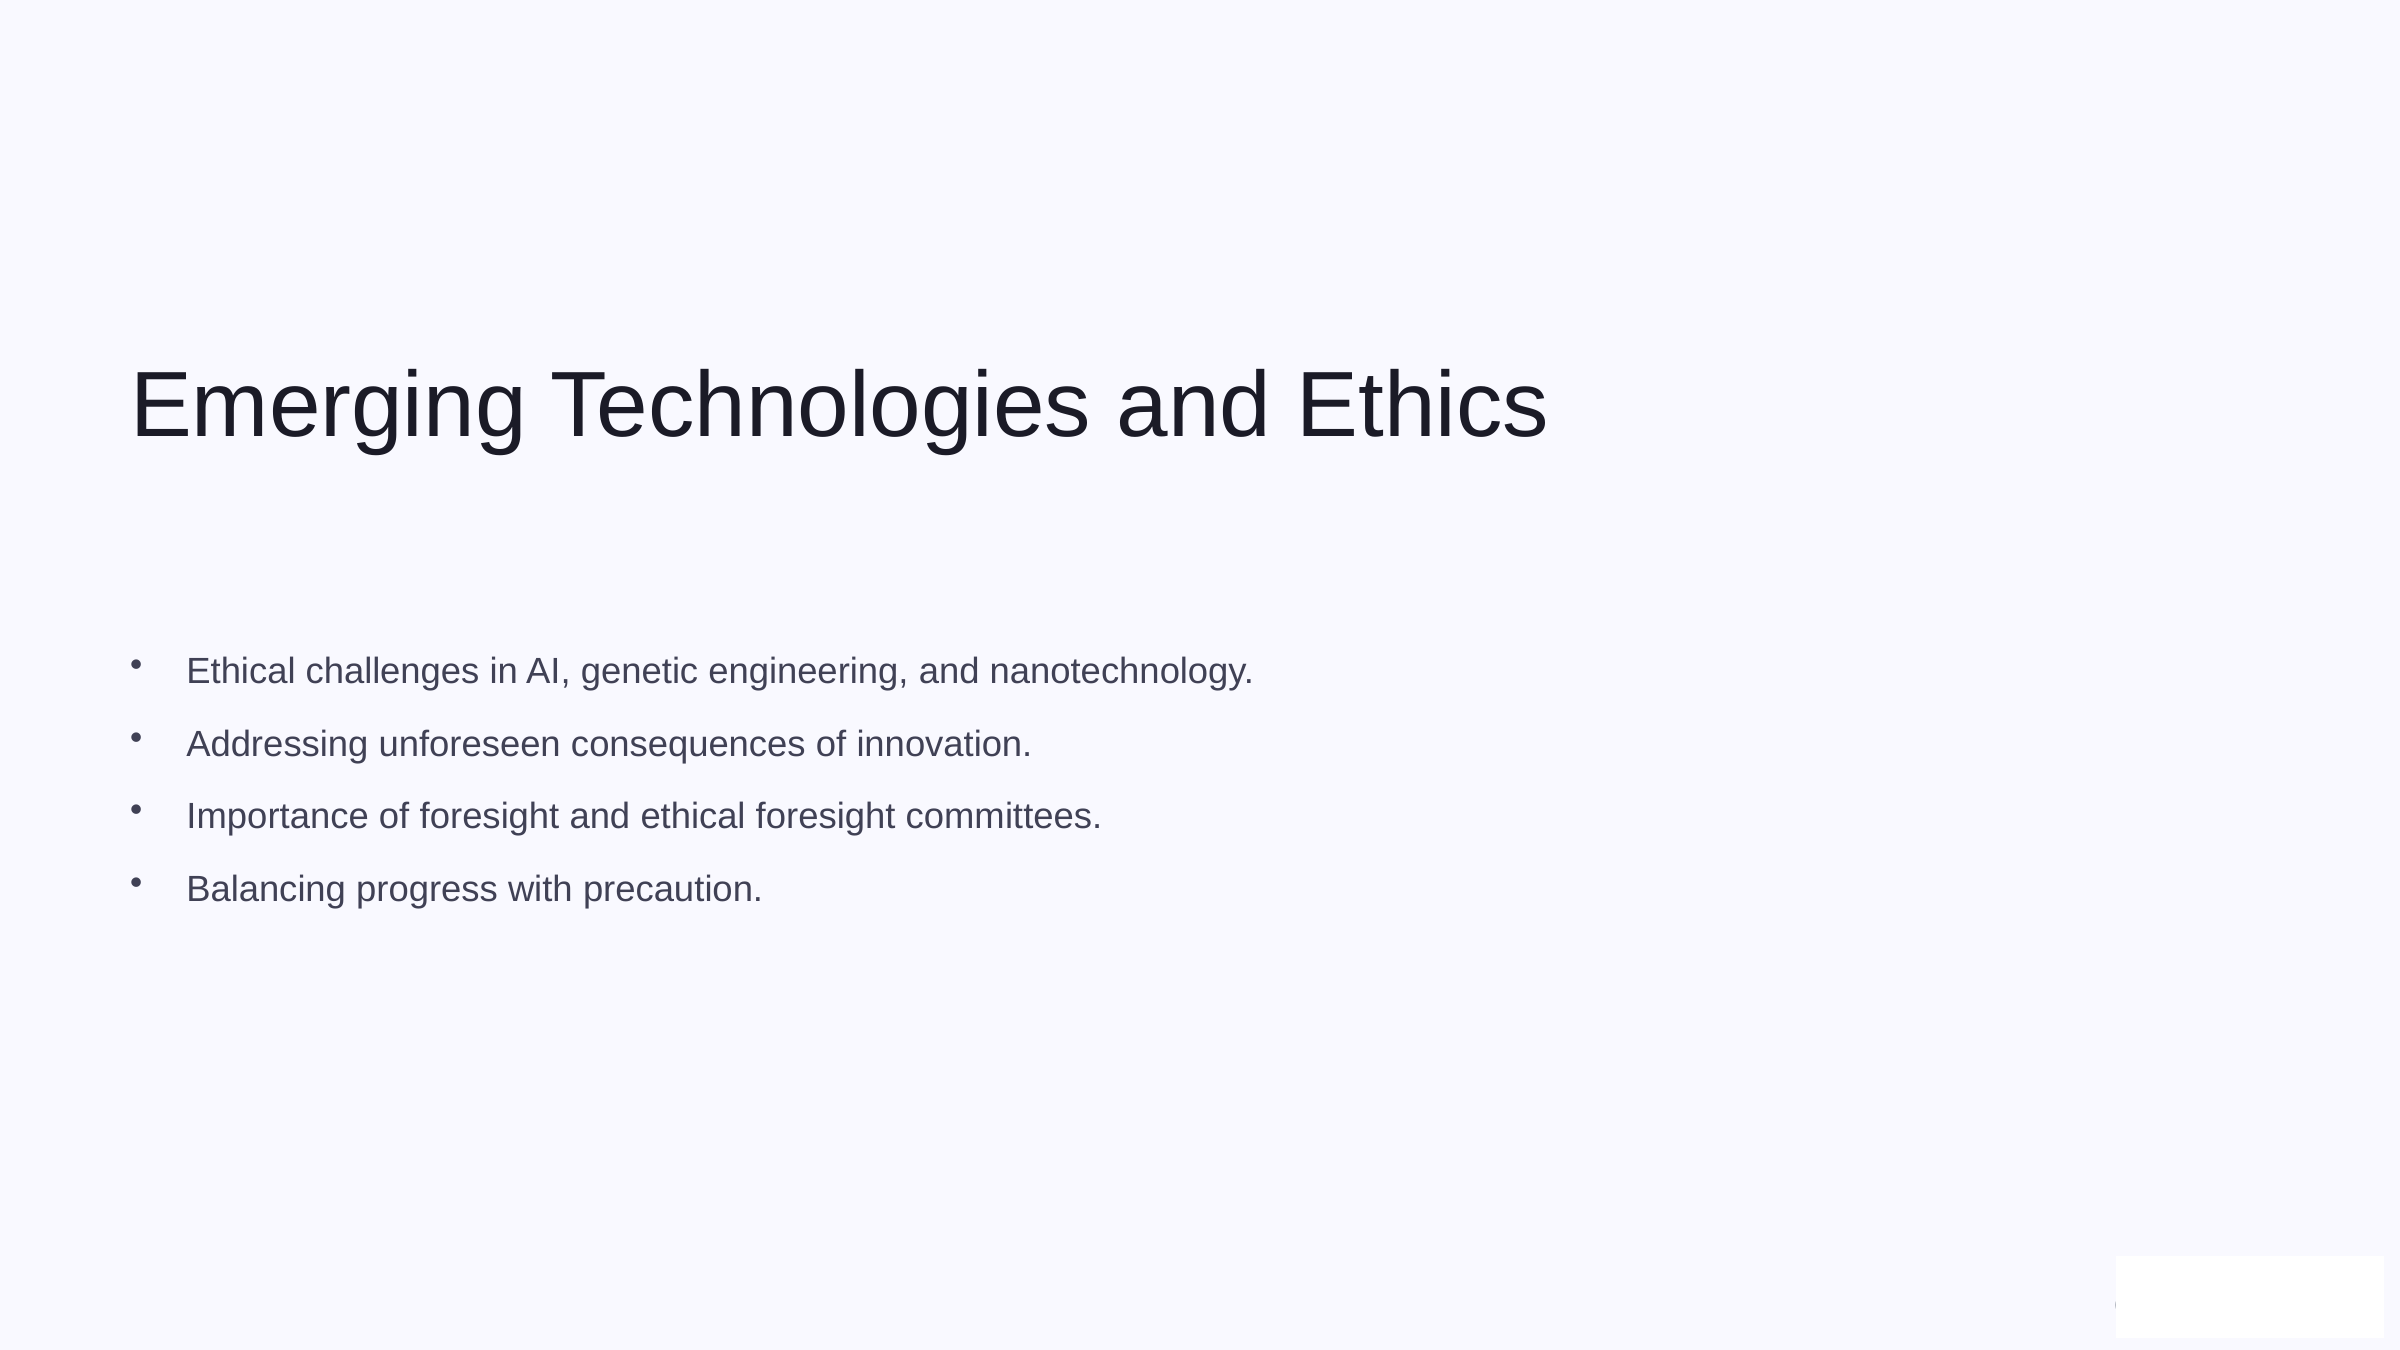

Emerging Technologies and Ethics

Ethical challenges in AI, genetic engineering, and nanotechnology.
Addressing unforeseen consequences of innovation.
Importance of foresight and ethical foresight committees.
Balancing progress with precaution.